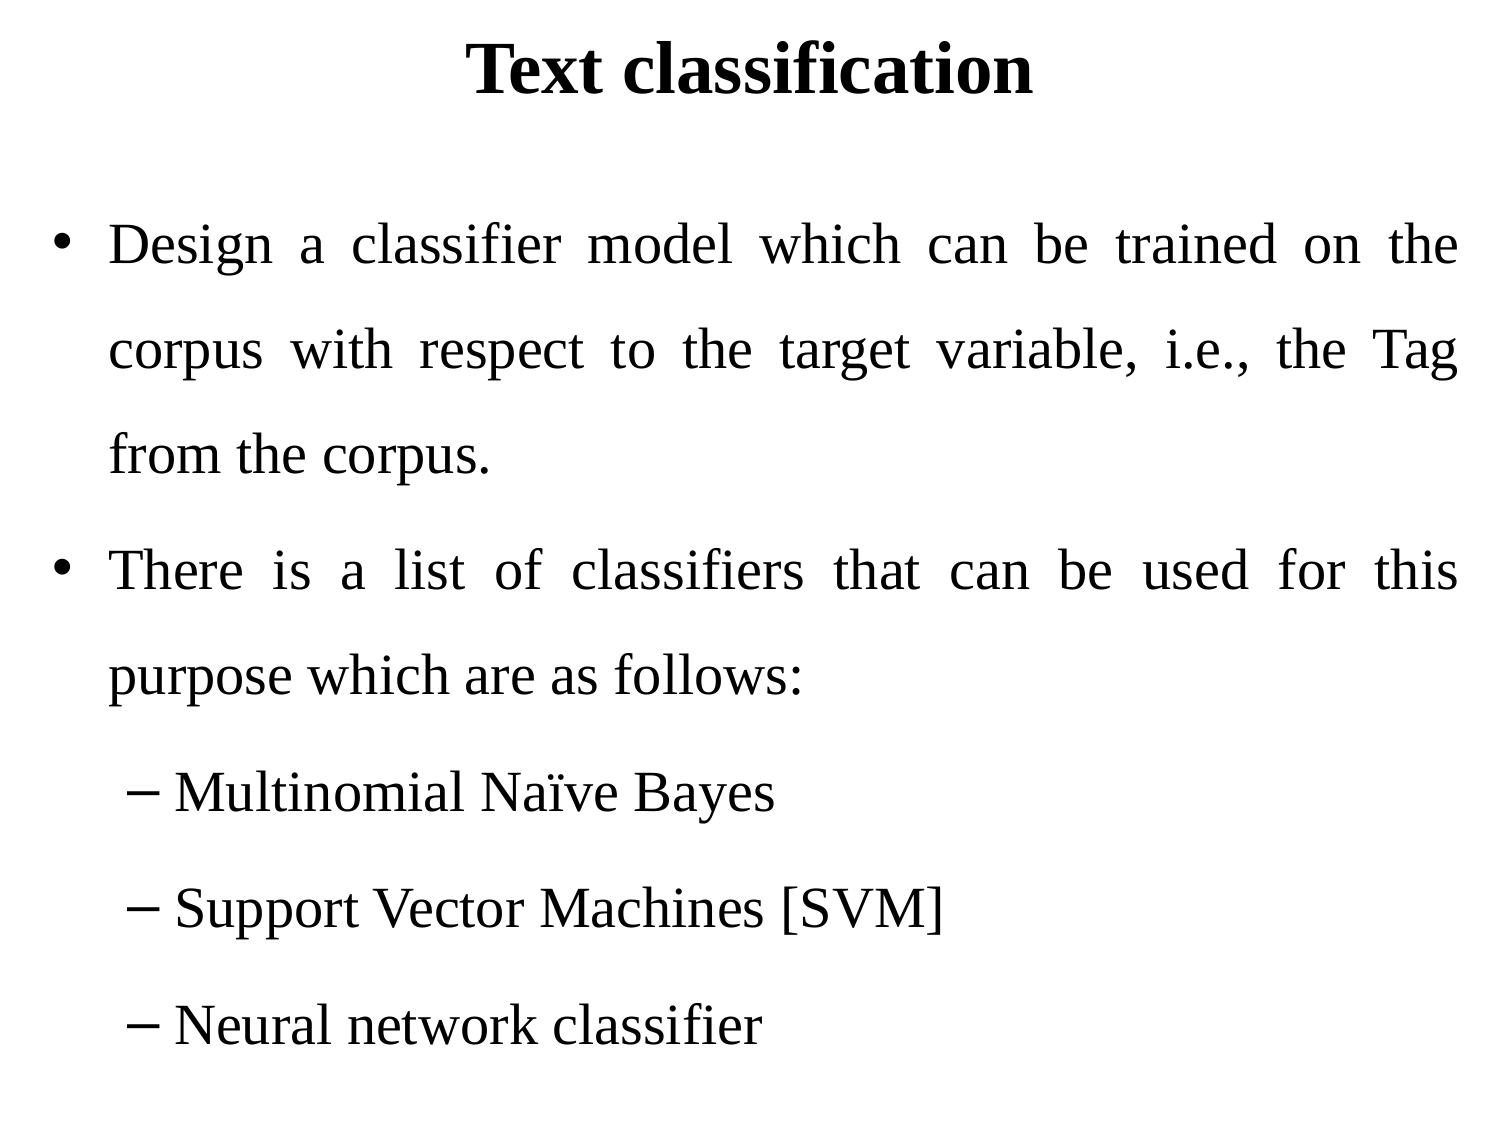

# Text classification
Design a classifier model which can be trained on the corpus with respect to the target variable, i.e., the Tag from the corpus.
There is a list of classifiers that can be used for this purpose which are as follows:
Multinomial Naïve Bayes
Support Vector Machines [SVM]
Neural network classifier